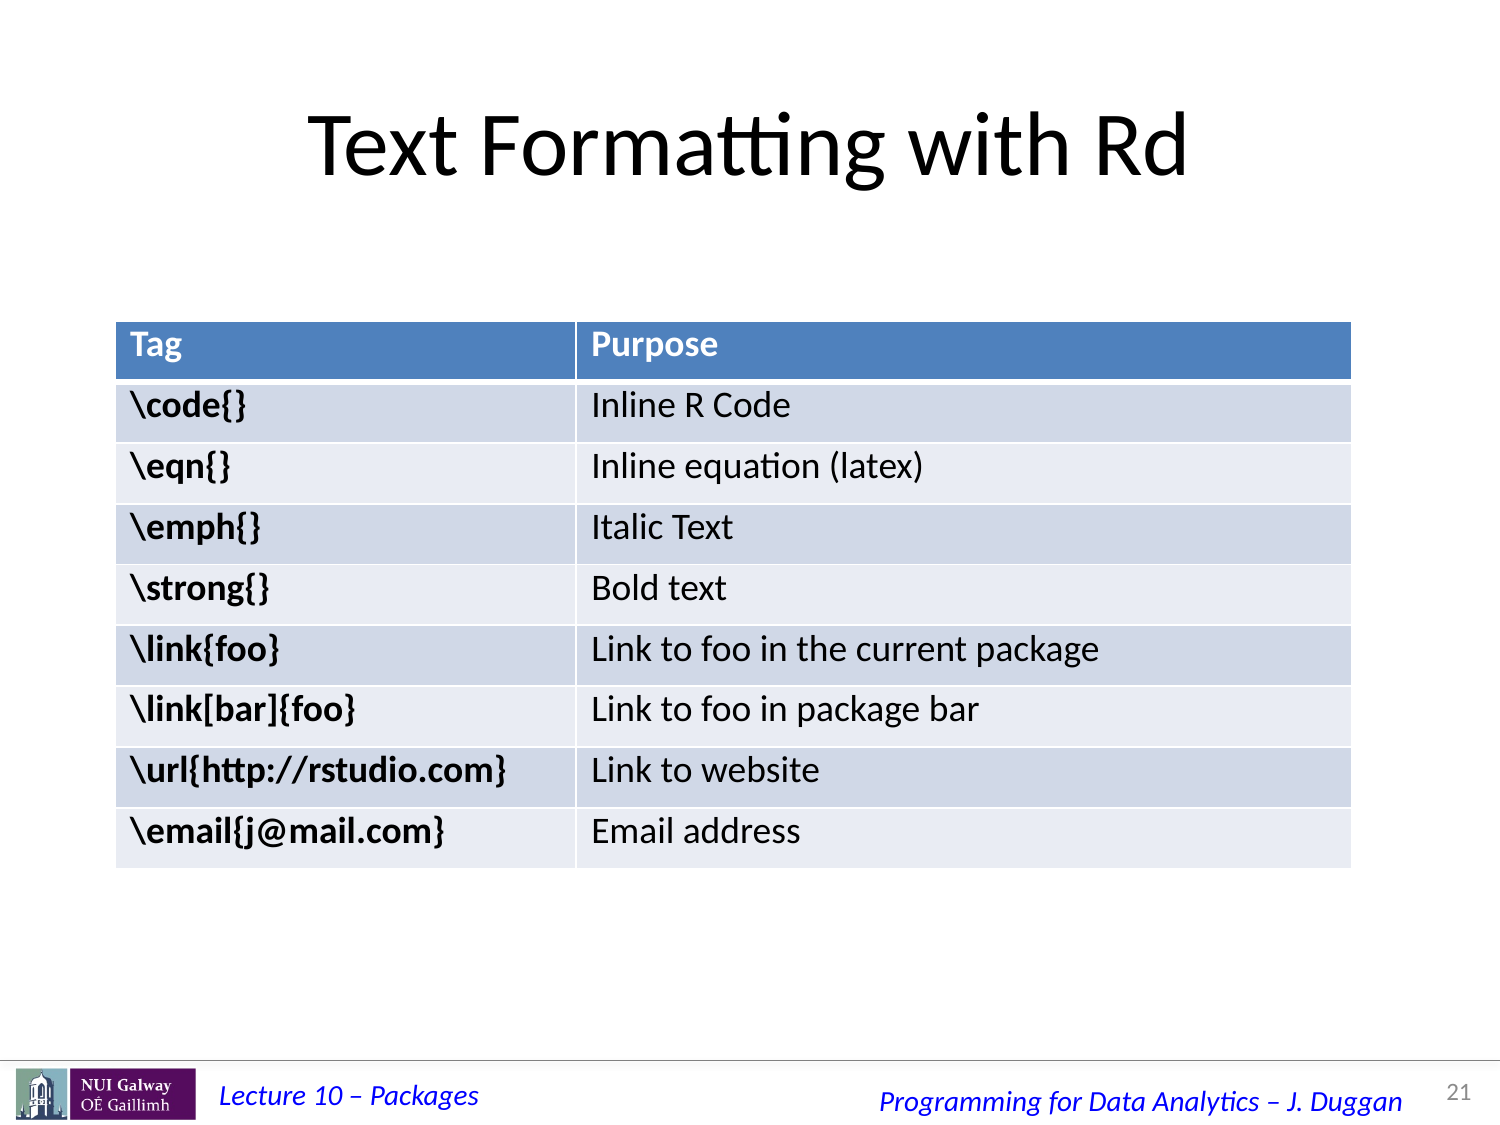

# Text Formatting with Rd
| Tag | Purpose |
| --- | --- |
| \code{} | Inline R Code |
| \eqn{} | Inline equation (latex) |
| \emph{} | Italic Text |
| \strong{} | Bold text |
| \link{foo} | Link to foo in the current package |
| \link[bar]{foo} | Link to foo in package bar |
| \url{http://rstudio.com} | Link to website |
| \email{j@mail.com} | Email address |
21